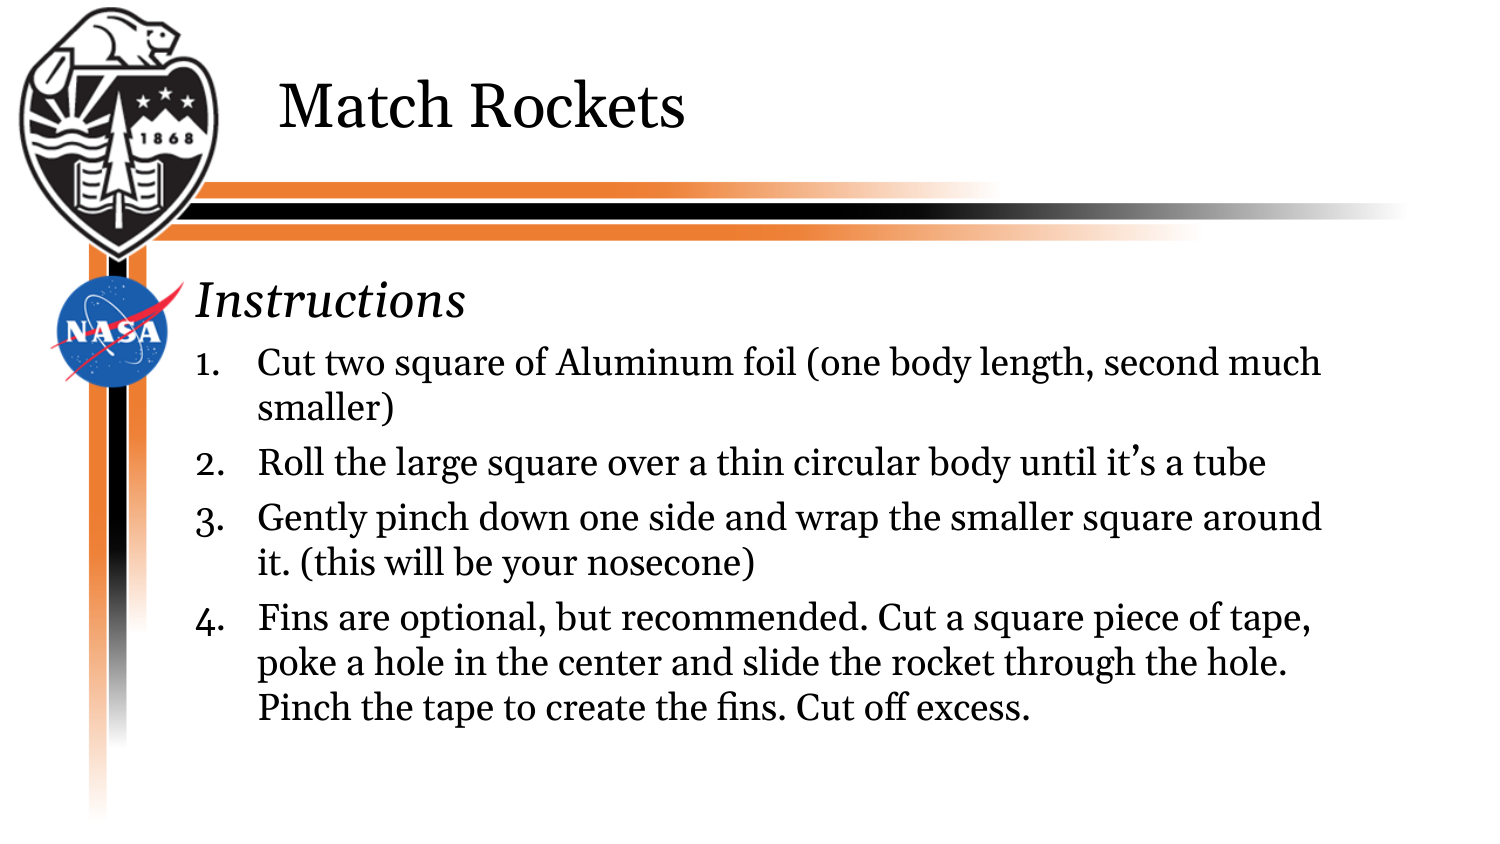

# Match Rockets
Instructions
Cut two square of Aluminum foil (one body length, second much smaller)
Roll the large square over a thin circular body until it’s a tube
Gently pinch down one side and wrap the smaller square around it. (this will be your nosecone)
Fins are optional, but recommended. Cut a square piece of tape, poke a hole in the center and slide the rocket through the hole. Pinch the tape to create the fins. Cut off excess.